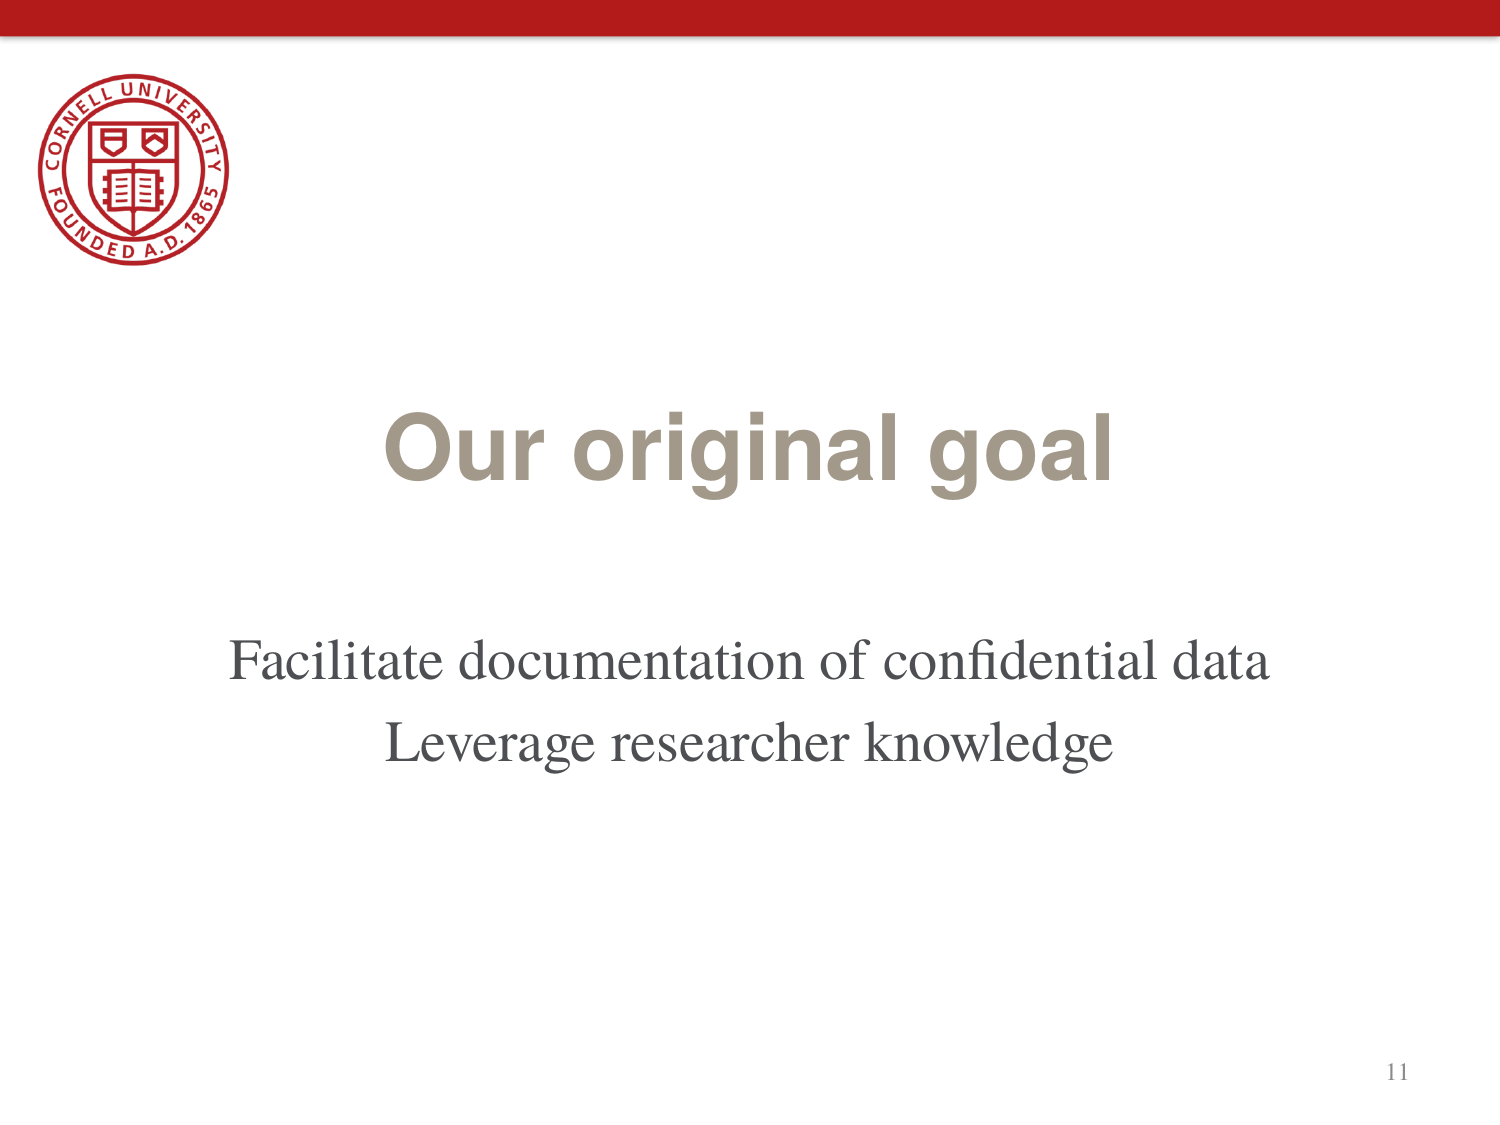

# Our original goal
Facilitate documentation of confidential data
Leverage researcher knowledge
11